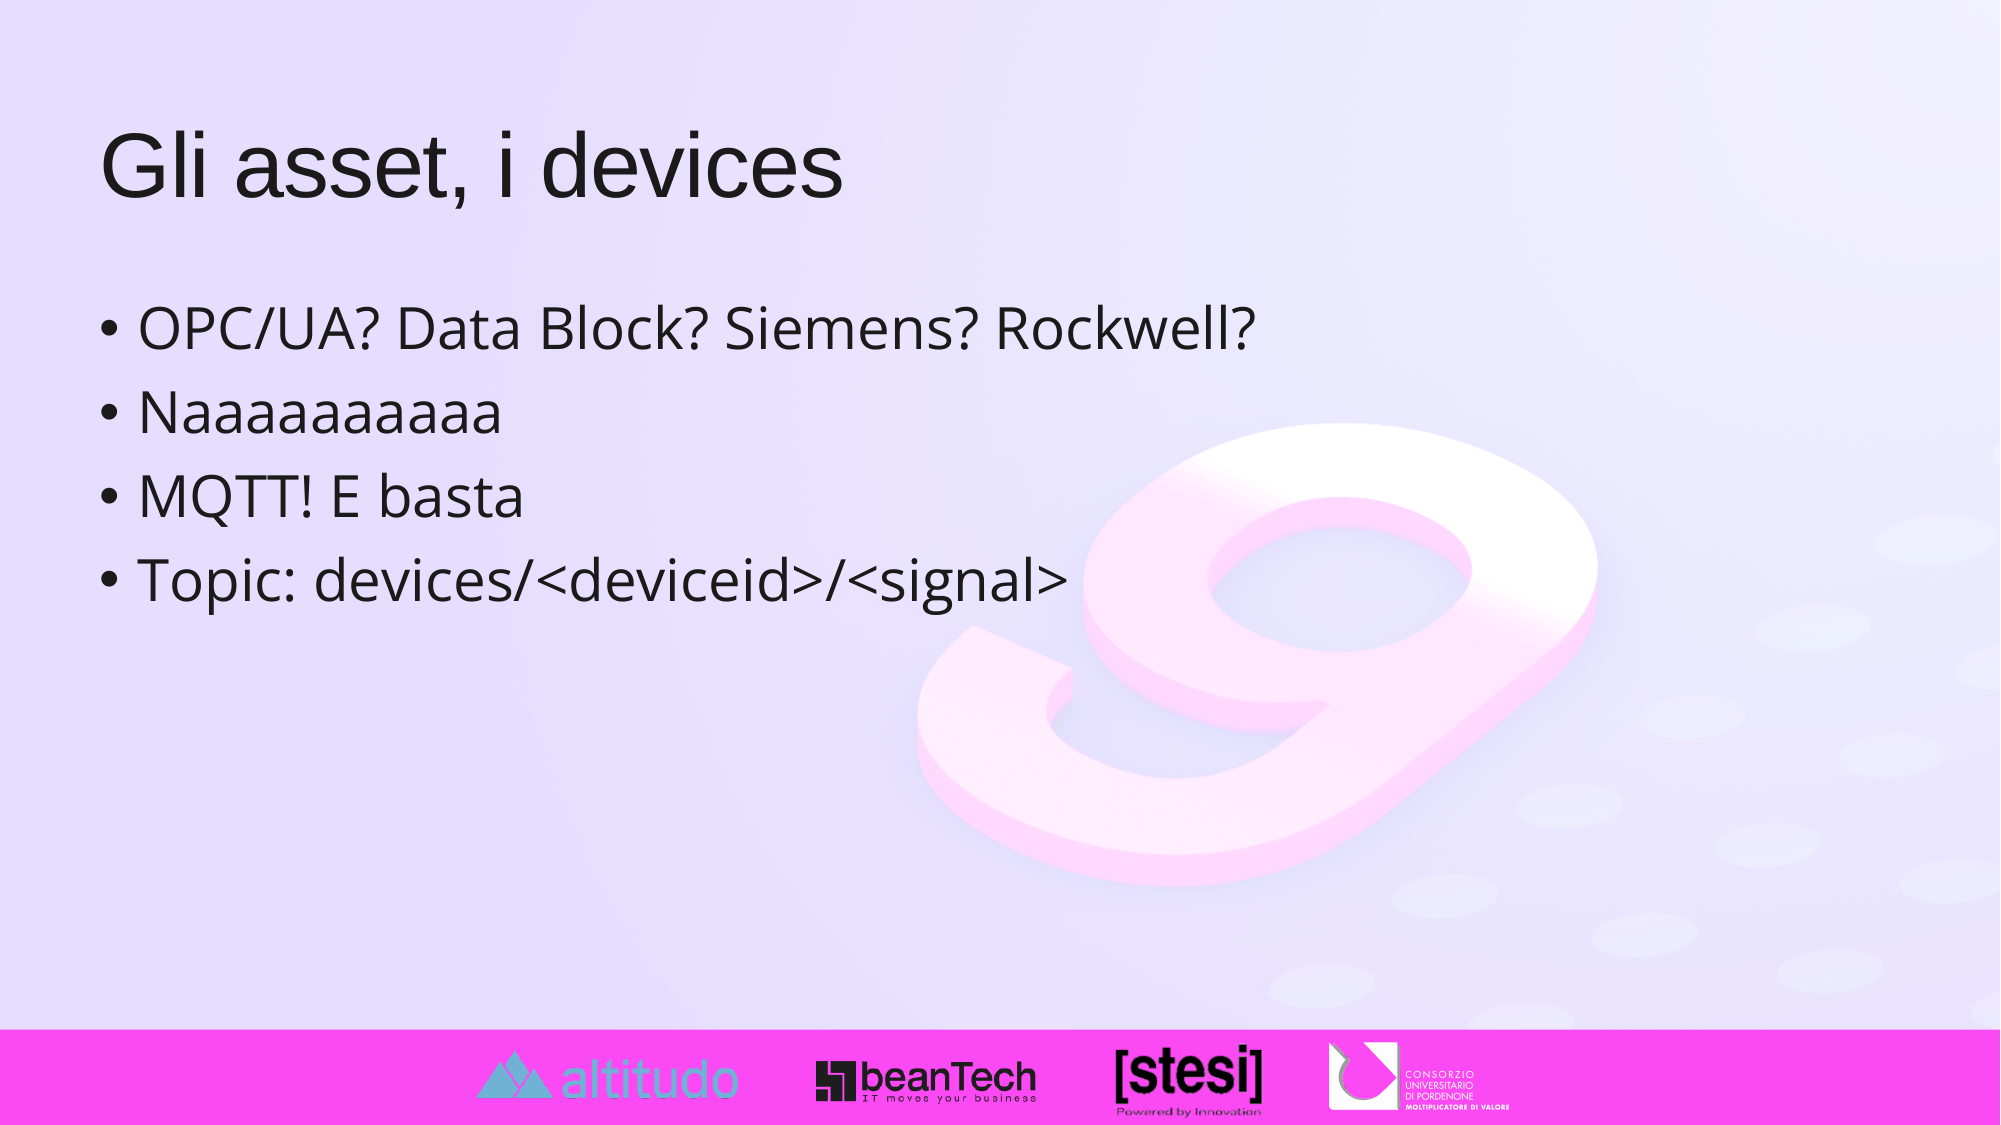

# Gli asset, i devices
OPC/UA? Data Block? Siemens? Rockwell?
Naaaaaaaaaa
MQTT! E basta
Topic: devices/<deviceid>/<signal>